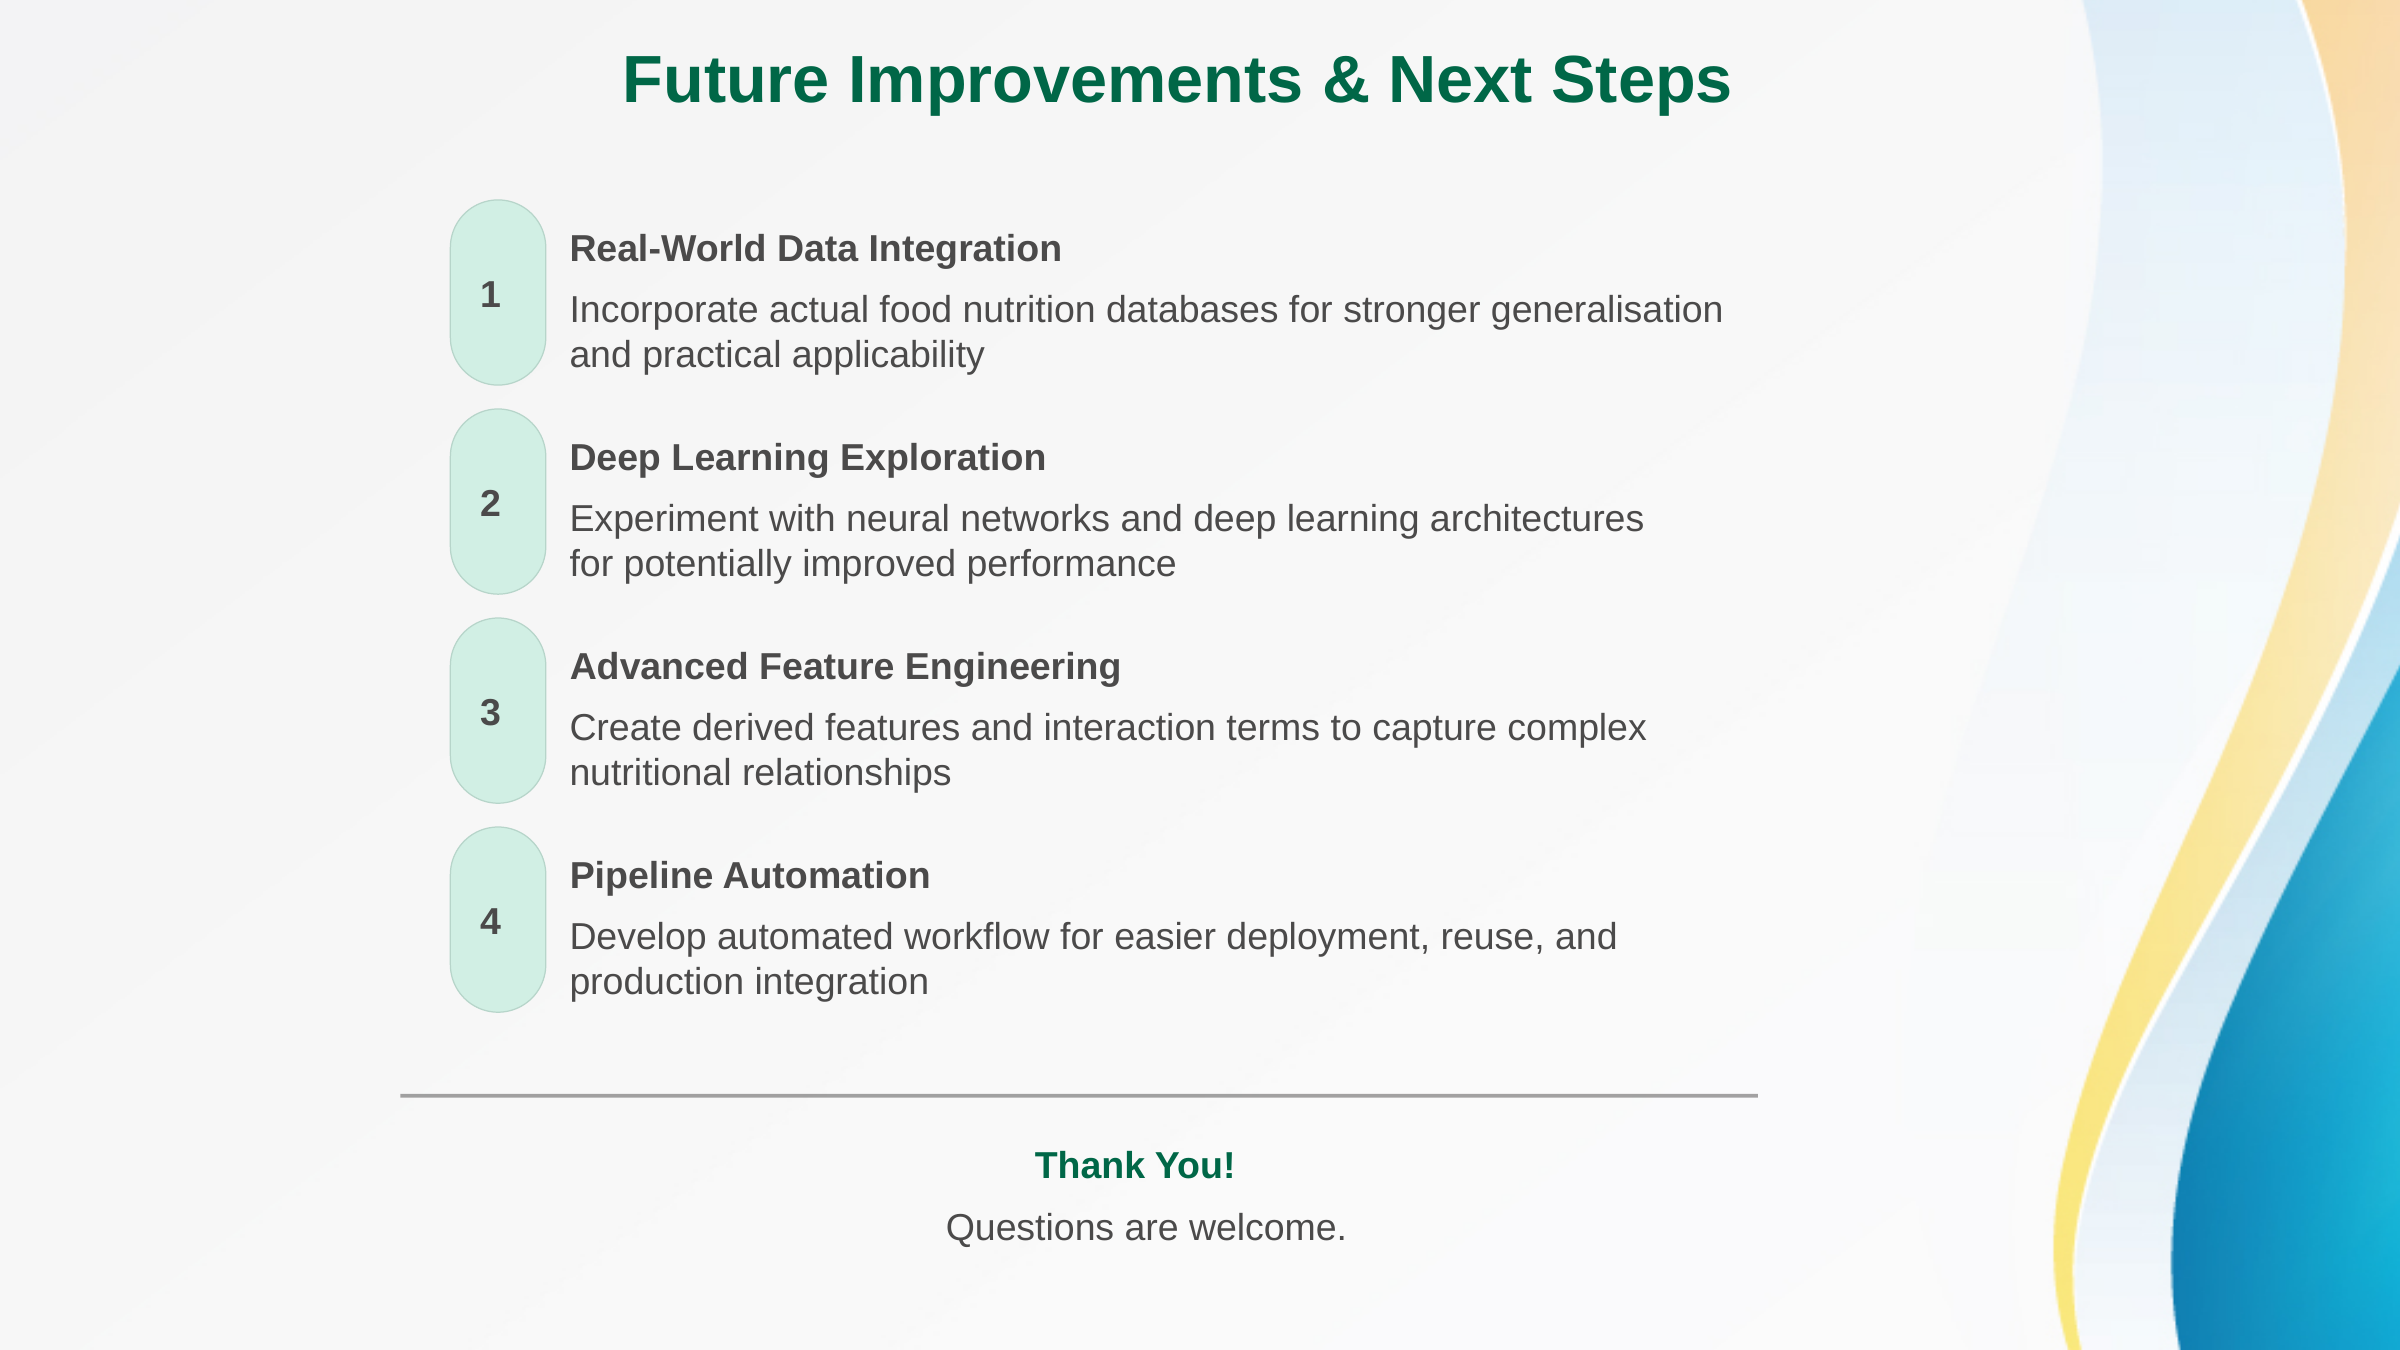

Future Improvements & Next Steps

Real-World Data Integration
1
Incorporate actual food nutrition databases for stronger generalisation and practical applicability

Deep Learning Exploration
2
Experiment with neural networks and deep learning architectures for potentially improved performance

Advanced Feature Engineering
3
Create derived features and interaction terms to capture complex nutritional relationships

Pipeline Automation
4
Develop automated workflow for easier deployment, reuse, and production integration

Thank You!
Questions are welcome.